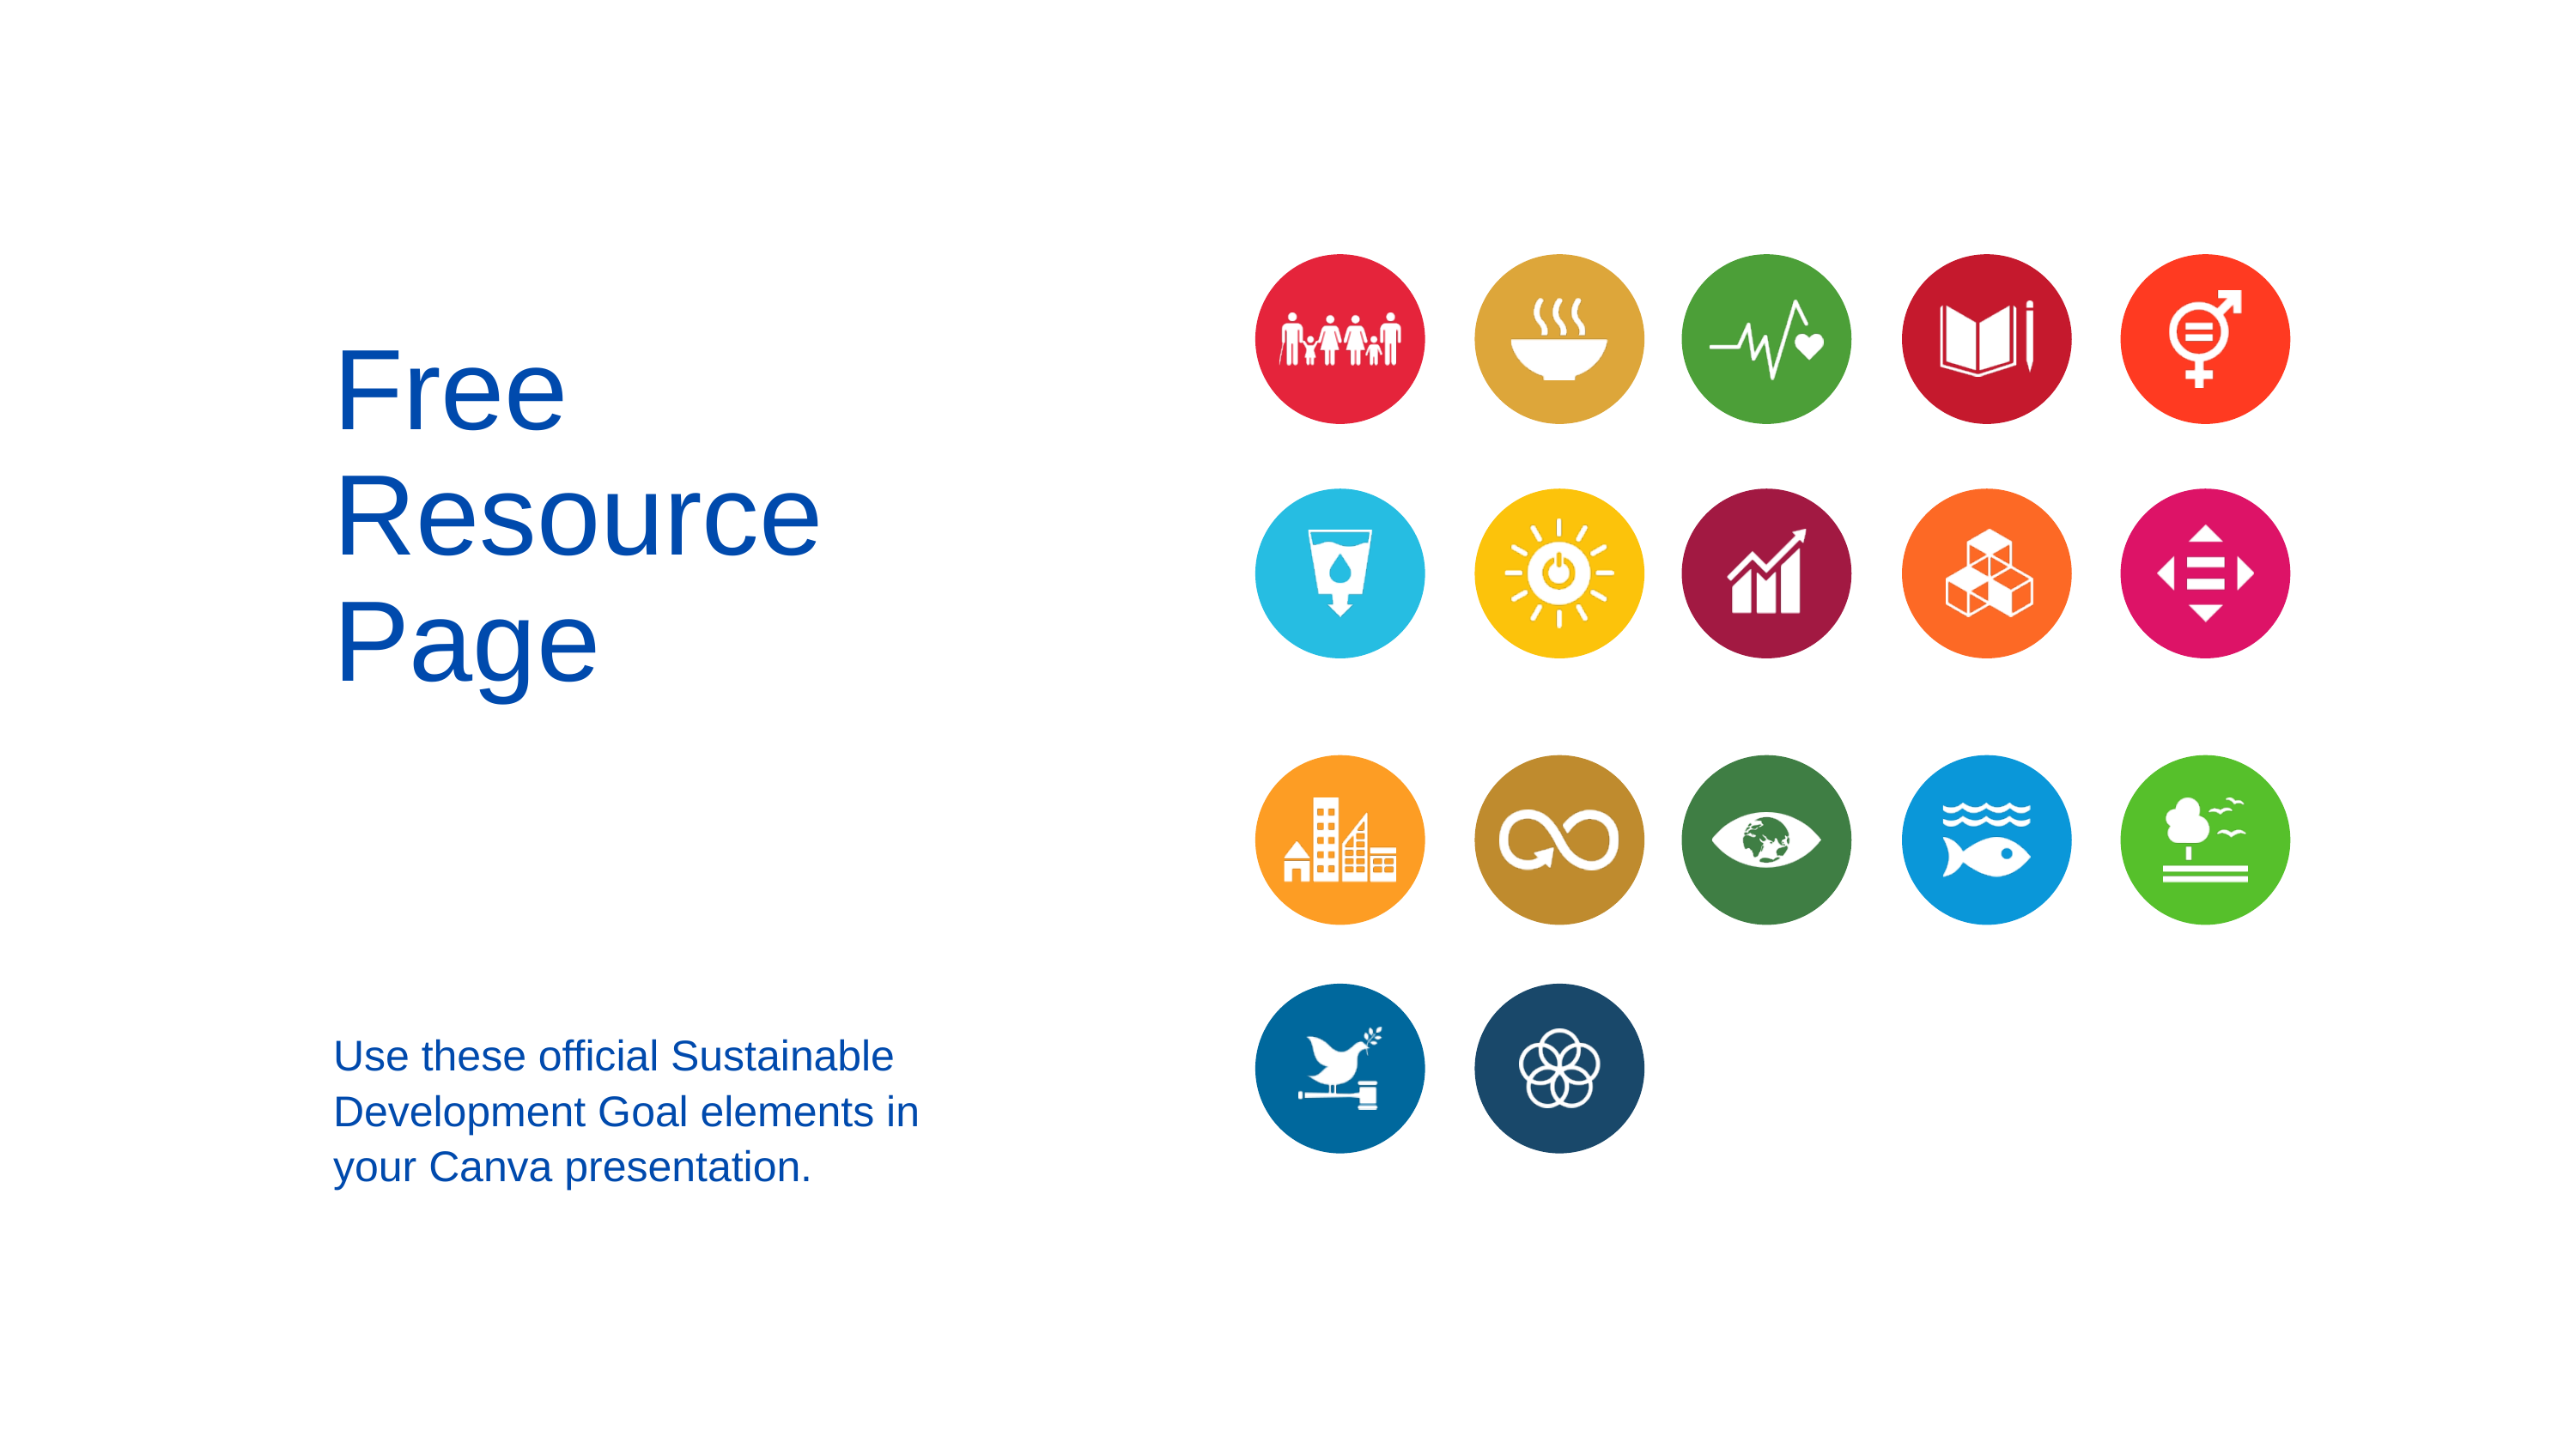

Free
Resource
Page

Use these official Sustainable Development Goal elements in your Canva presentation.